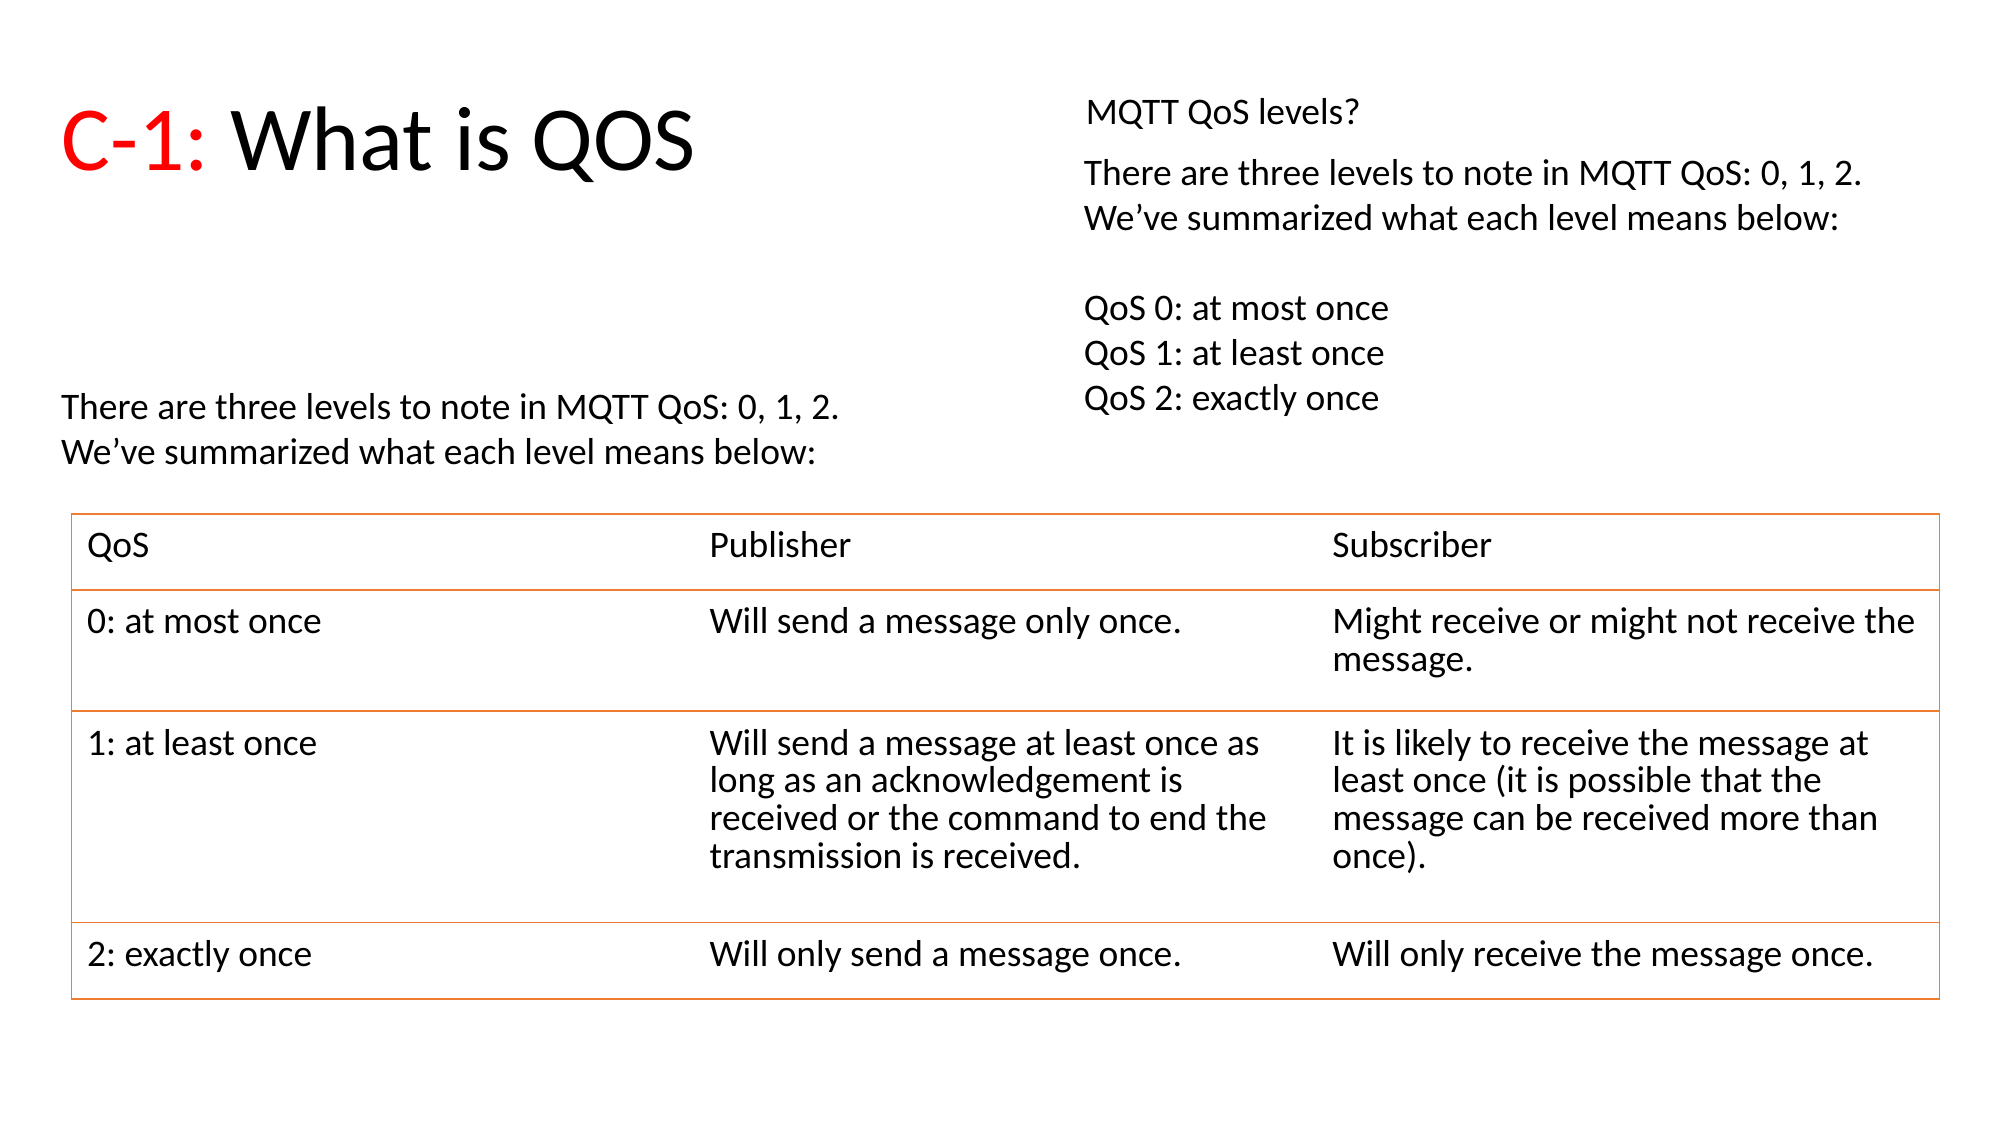

# C-1: What is QOS
MQTT QoS levels?
There are three levels to note in MQTT QoS: 0, 1, 2. We’ve summarized what each level means below:

QoS 0: at most once
QoS 1: at least once
QoS 2: exactly once
There are three levels to note in MQTT QoS: 0, 1, 2. We’ve summarized what each level means below:
| QoS | Publisher | Subscriber |
| --- | --- | --- |
| 0: at most once | Will send a message only once. | Might receive or might not receive the message. |
| 1: at least once | Will send a message at least once as long as an acknowledgement is received or the command to end the transmission is received. | It is likely to receive the message at least once (it is possible that the message can be received more than once). |
| 2: exactly once | Will only send a message once. | Will only receive the message once. |